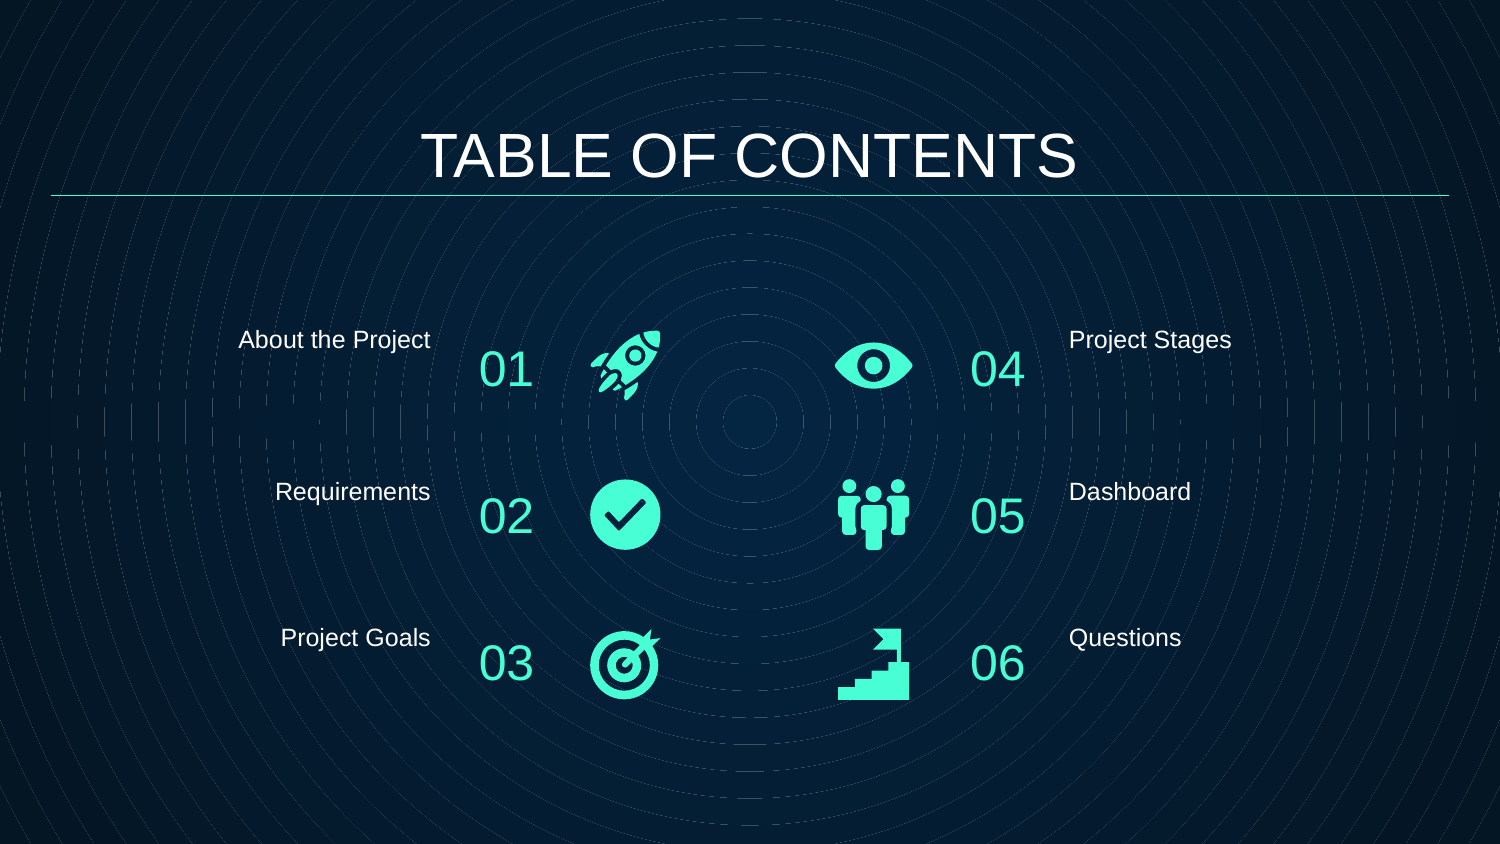

# TABLE OF CONTENTS
01
04

About the Project
Project Stages

02
05

Requirements
Dashboard
03
06

Project Goals
Questions